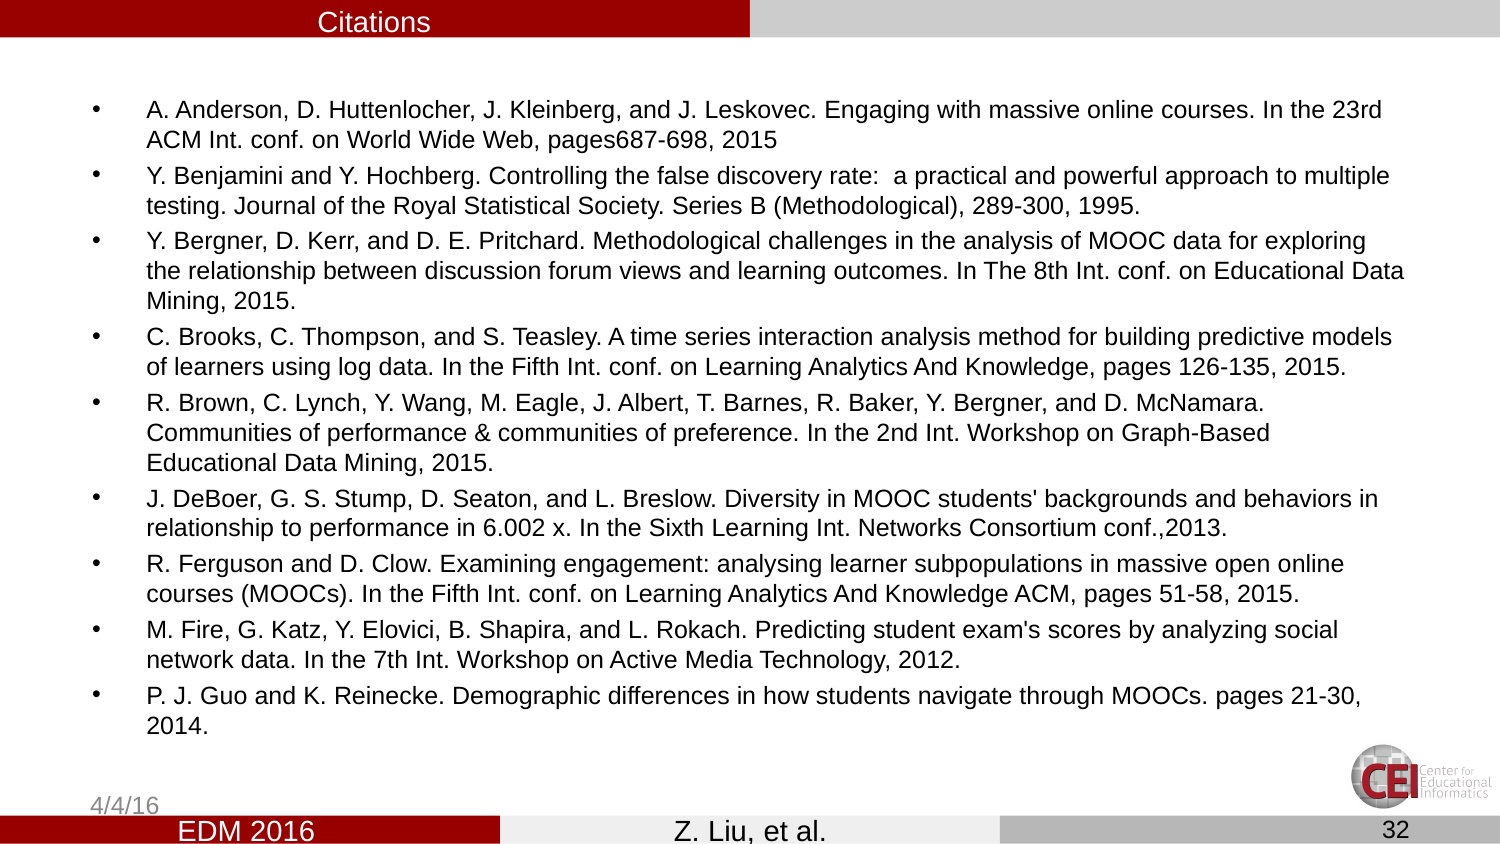

Citations
A. Anderson, D. Huttenlocher, J. Kleinberg, and J. Leskovec. Engaging with massive online courses. In the 23rd ACM Int. conf. on World Wide Web, pages687-698, 2015
Y. Benjamini and Y. Hochberg. Controlling the false discovery rate:  a practical and powerful approach to multiple testing. Journal of the Royal Statistical Society. Series B (Methodological), 289-300, 1995.
Y. Bergner, D. Kerr, and D. E. Pritchard. Methodological challenges in the analysis of MOOC data for exploring the relationship between discussion forum views and learning outcomes. In The 8th Int. conf. on Educational Data Mining, 2015.
C. Brooks, C. Thompson, and S. Teasley. A time series interaction analysis method for building predictive models of learners using log data. In the Fifth Int. conf. on Learning Analytics And Knowledge, pages 126-135, 2015.
R. Brown, C. Lynch, Y. Wang, M. Eagle, J. Albert, T. Barnes, R. Baker, Y. Bergner, and D. McNamara. Communities of performance & communities of preference. In the 2nd Int. Workshop on Graph-Based Educational Data Mining, 2015.
J. DeBoer, G. S. Stump, D. Seaton, and L. Breslow. Diversity in MOOC students' backgrounds and behaviors in relationship to performance in 6.002 x. In the Sixth Learning Int. Networks Consortium conf.,2013.
R. Ferguson and D. Clow. Examining engagement: analysing learner subpopulations in massive open online courses (MOOCs). In the Fifth Int. conf. on Learning Analytics And Knowledge ACM, pages 51-58, 2015.
M. Fire, G. Katz, Y. Elovici, B. Shapira, and L. Rokach. Predicting student exam's scores by analyzing social network data. In the 7th Int. Workshop on Active Media Technology, 2012.
P. J. Guo and K. Reinecke. Demographic differences in how students navigate through MOOCs. pages 21-30, 2014.
4/4/16
Z. Liu, et al.
EDM 2016
32